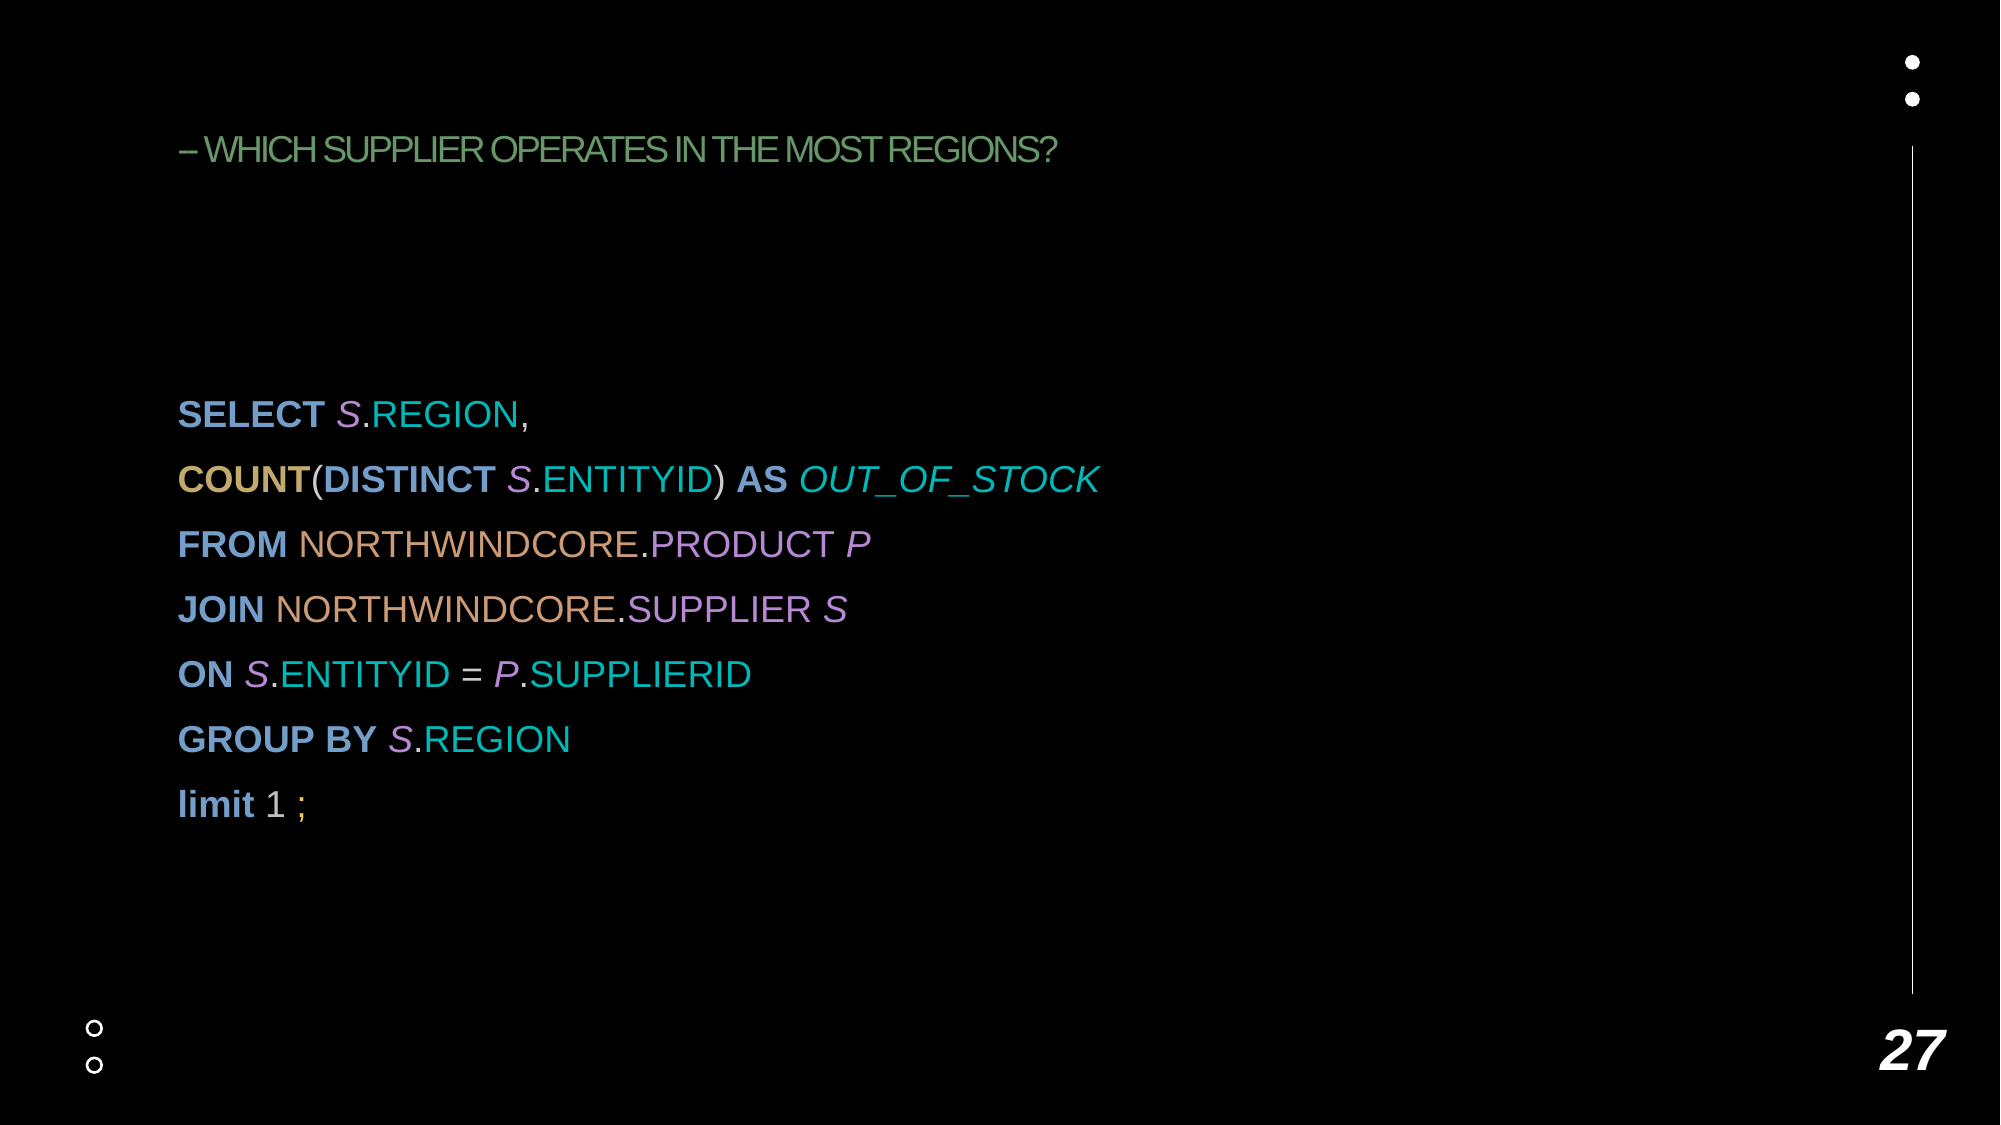

# -- Which supplier operates in the most regions?
SELECT S.REGION,
COUNT(DISTINCT S.ENTITYID) AS OUT_OF_STOCK
FROM NORTHWINDCORE.PRODUCT P
JOIN NORTHWINDCORE.SUPPLIER S
ON S.ENTITYID = P.SUPPLIERID
GROUP BY S.REGION
limit 1 ;
27